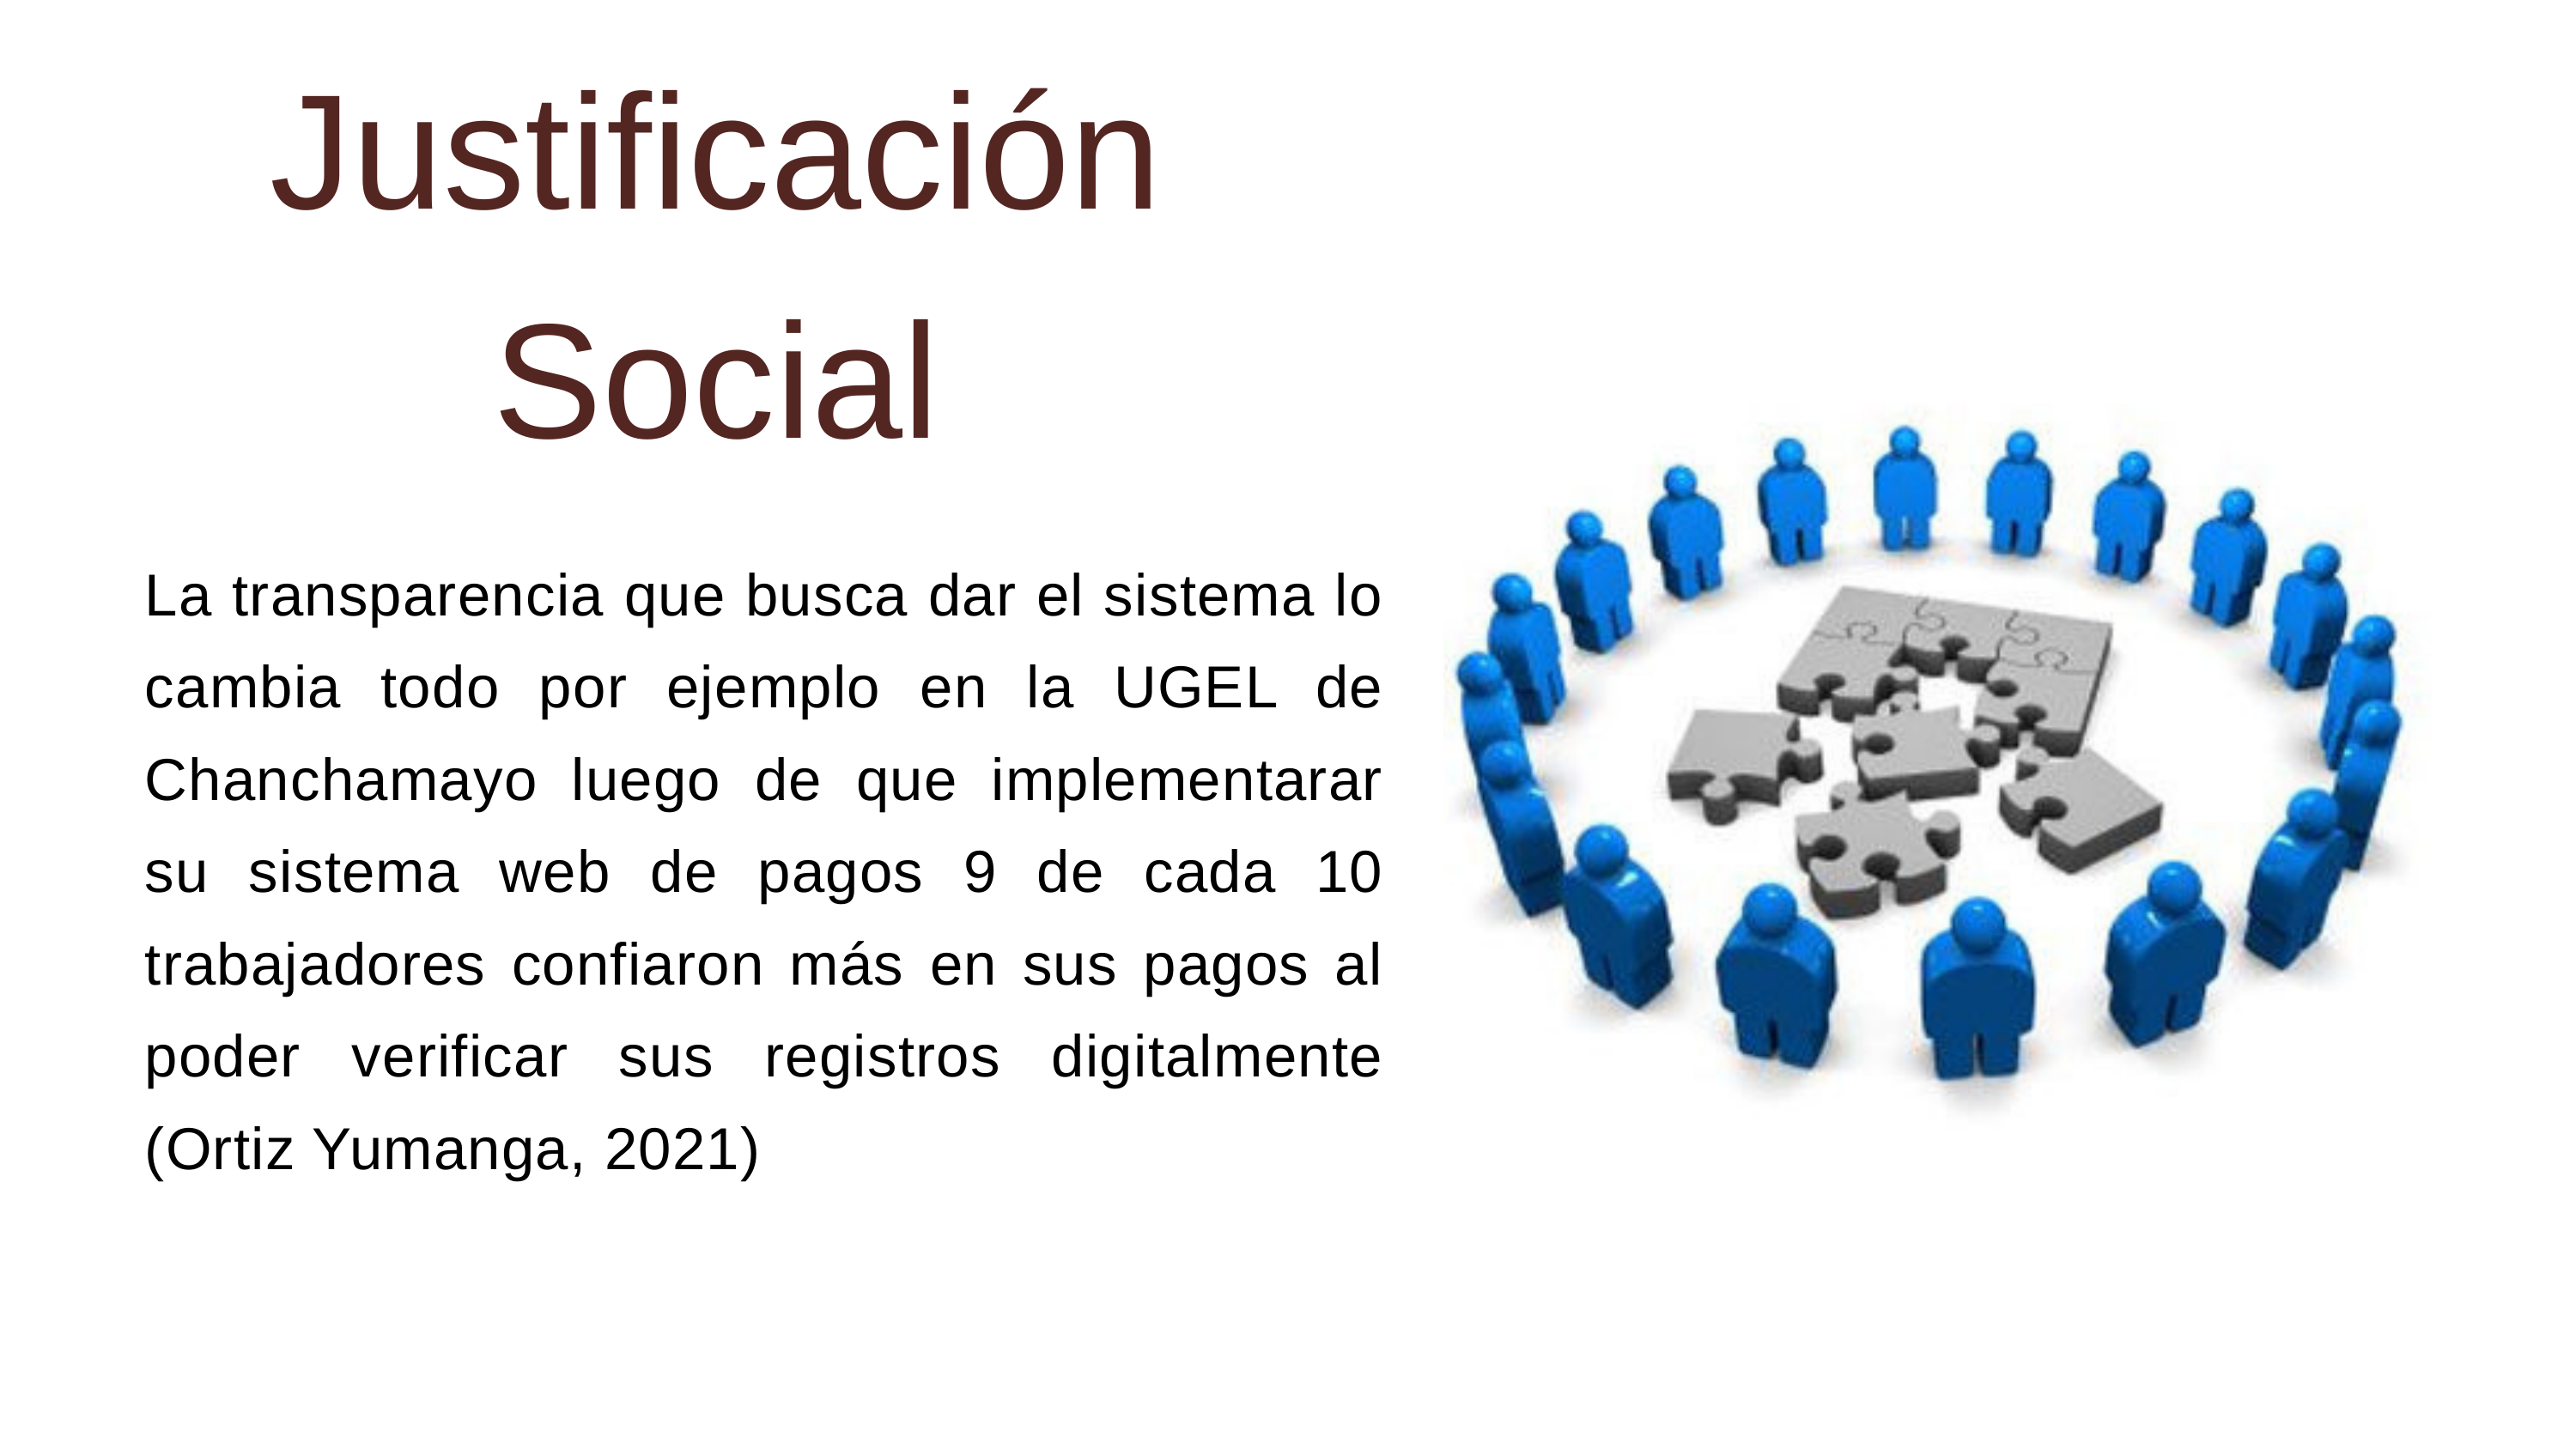

Justificación Social

La transparencia que busca dar el sistema lo cambia todo por ejemplo en la UGEL de Chanchamayo luego de que implementarar su sistema web de pagos 9 de cada 10 trabajadores confiaron más en sus pagos al poder verificar sus registros digitalmente (Ortiz Yumanga, 2021)